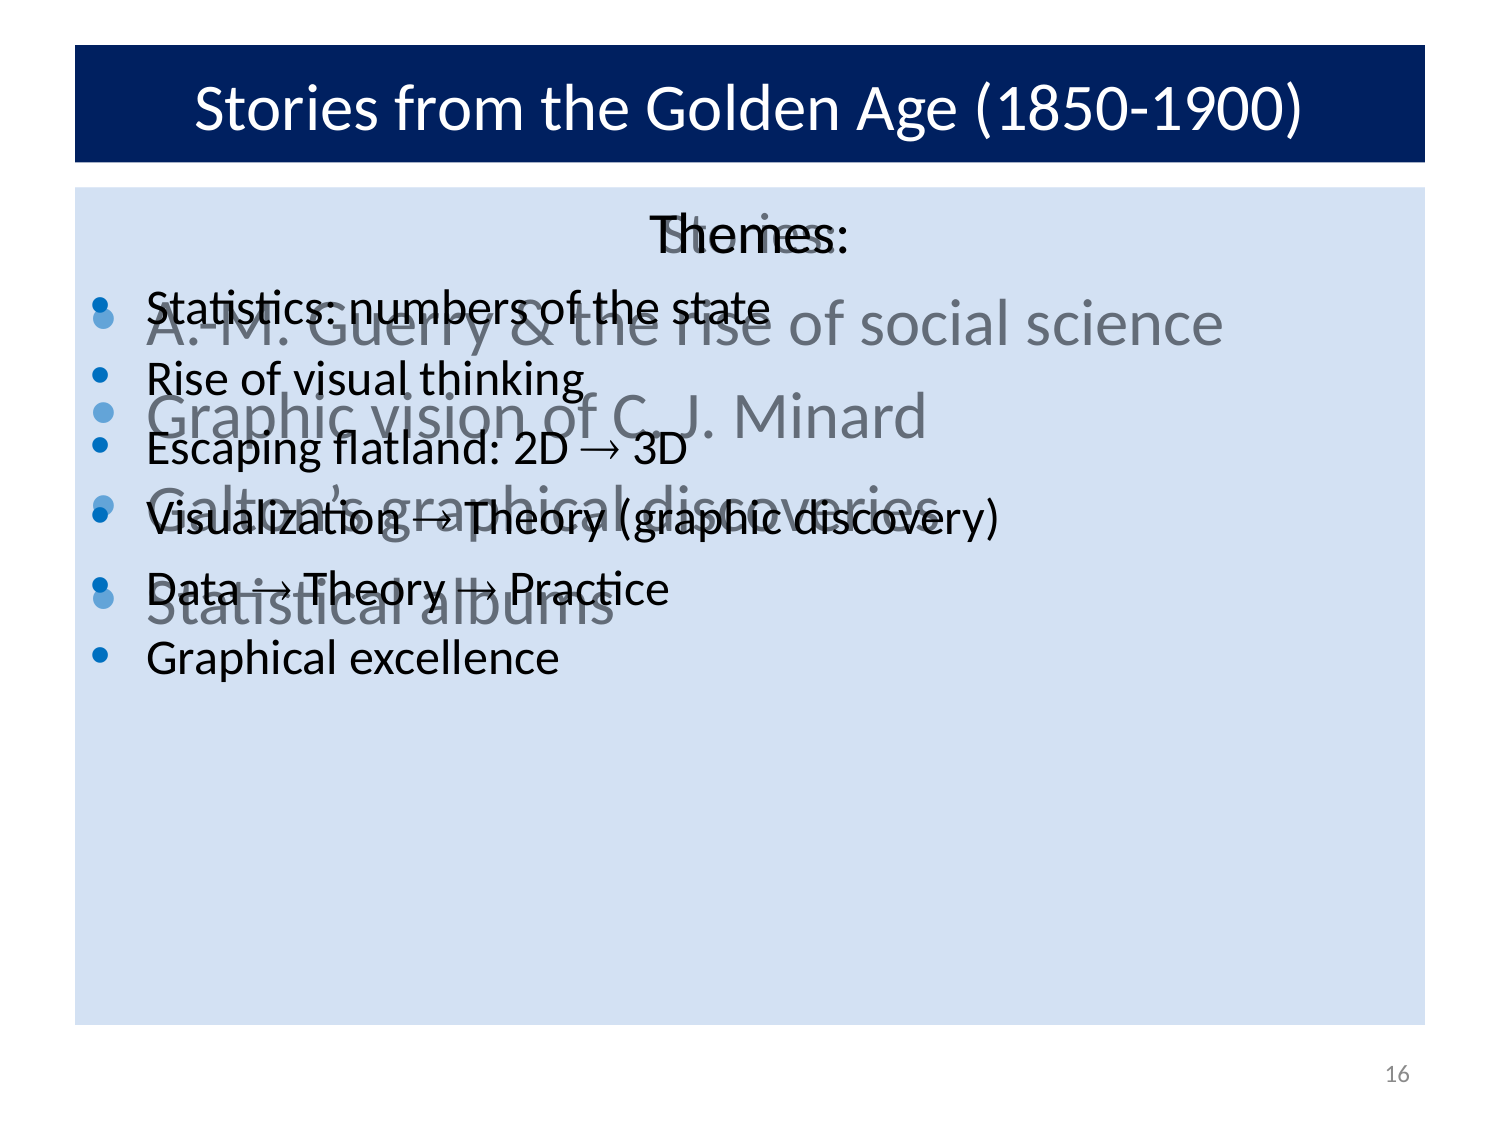

# Stories from the Golden Age (1850-1900)
Stories:
A.-M. Guerry & the rise of social science
Graphic vision of C. J. Minard
Galton’s graphical discoveries
Statistical albums

Themes:
Statistics: numbers of the state
Rise of visual thinking
Escaping flatland: 2D → 3D
Visualization → Theory (graphic discovery)
Data → Theory → Practice
Graphical excellence

16